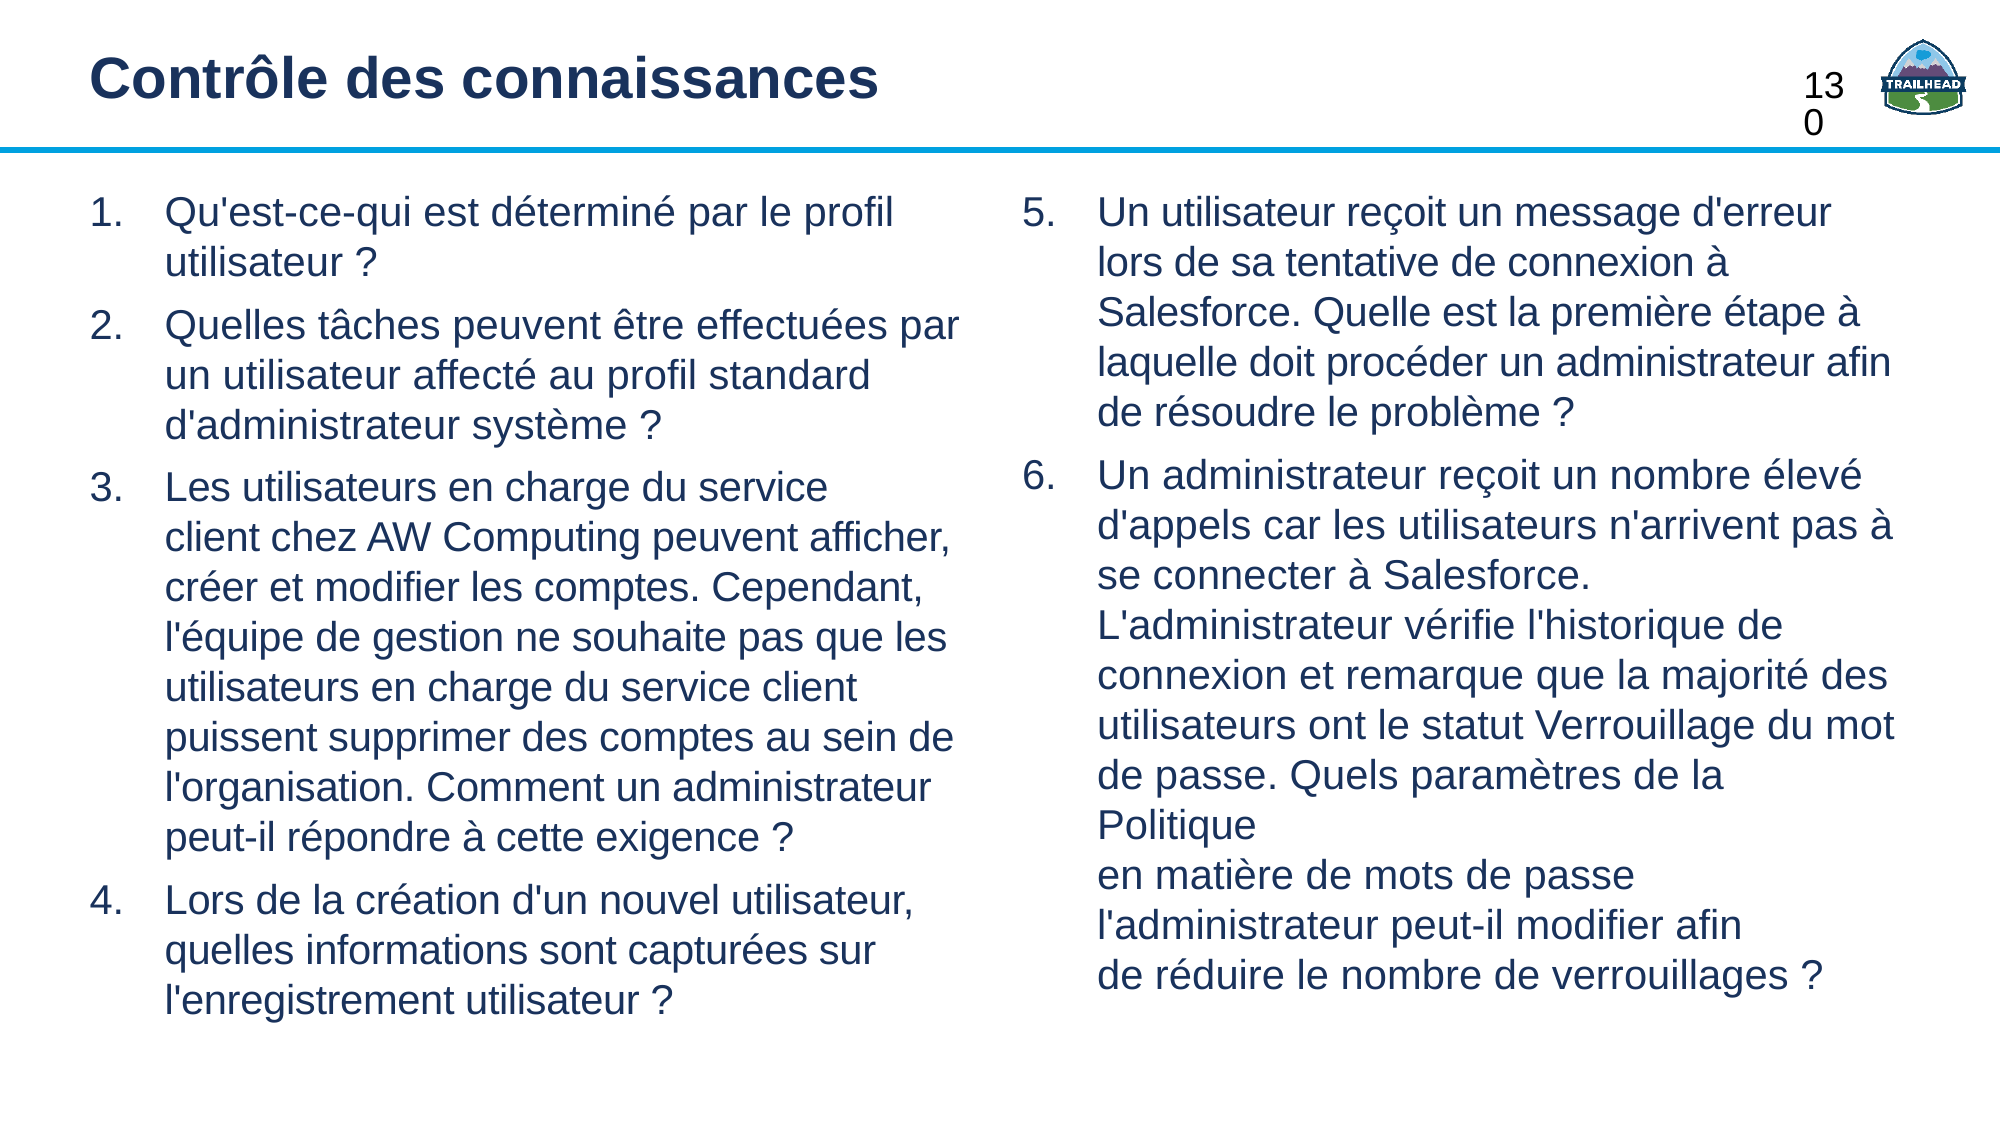

Contrôle des connaissances
130
Qu'est-ce-qui est déterminé par le profil utilisateur ?
Quelles tâches peuvent être effectuées par un utilisateur affecté au profil standard d'administrateur système ?
Les utilisateurs en charge du service
client chez AW Computing peuvent afficher, créer et modifier les comptes. Cependant, l'équipe de gestion ne souhaite pas que les utilisateurs en charge du service client puissent supprimer des comptes au sein de l'organisation. Comment un administrateur peut-il répondre à cette exigence ?
Lors de la création d'un nouvel utilisateur, quelles informations sont capturées sur l'enregistrement utilisateur ?
Un utilisateur reçoit un message d'erreur lors de sa tentative de connexion à Salesforce. Quelle est la première étape à laquelle doit procéder un administrateur afin de résoudre le problème ?
Un administrateur reçoit un nombre élevé d'appels car les utilisateurs n'arrivent pas à se connecter à Salesforce. L'administrateur vérifie l'historique de connexion et remarque que la majorité des utilisateurs ont le statut Verrouillage du mot de passe. Quels paramètres de la Politique
en matière de mots de passe l'administrateur peut-il modifier afin
de réduire le nombre de verrouillages ?